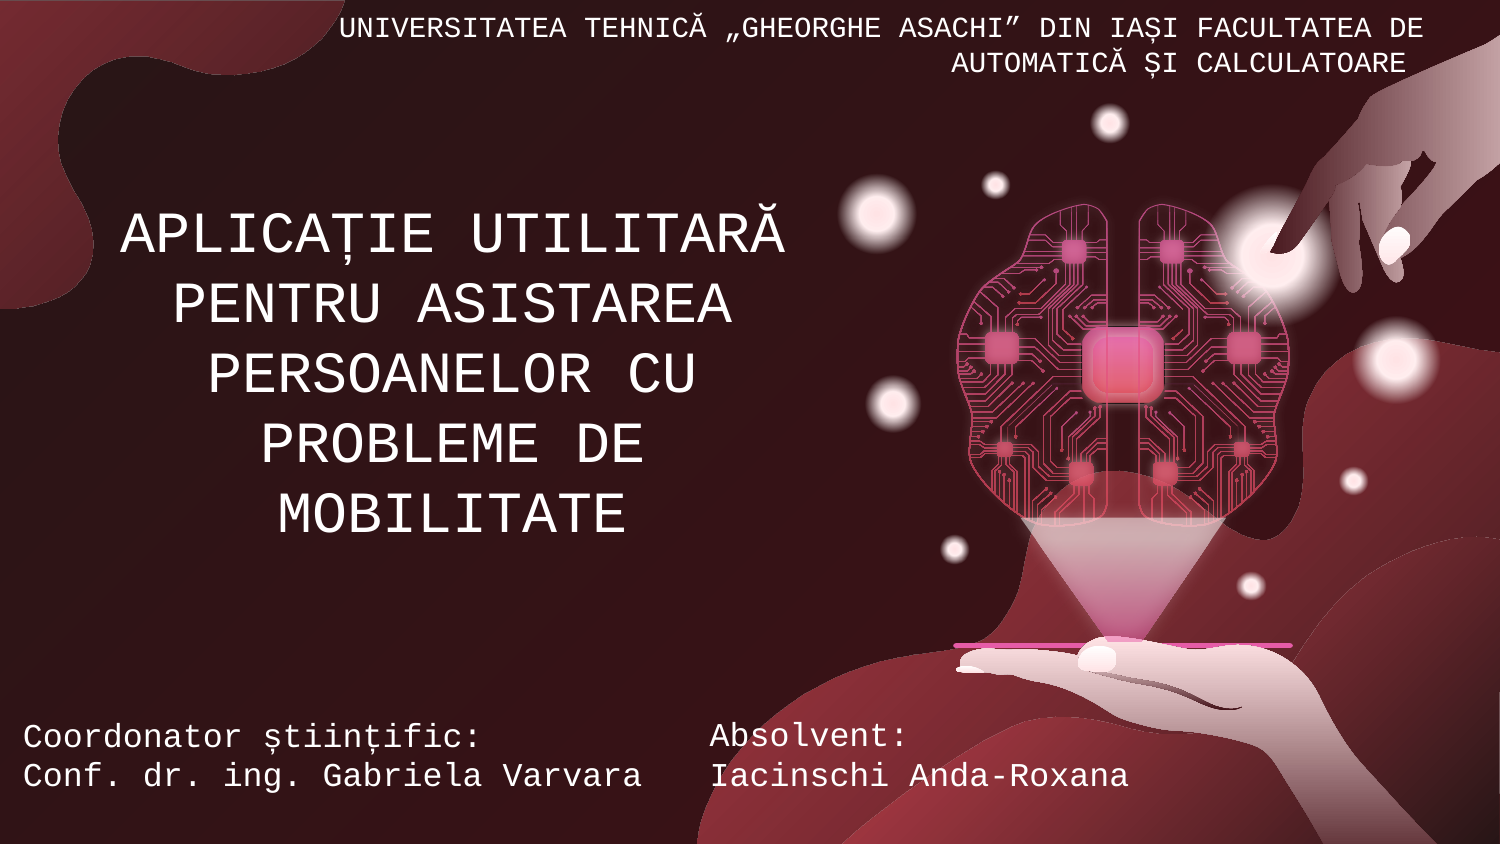

UNIVERSITATEA TEHNICĂ „GHEORGHE ASACHI” DIN IAȘI FACULTATEA DE AUTOMATICĂ ȘI CALCULATOARE
# APLICAȚIE UTILITARĂ PENTRU ASISTAREA PERSOANELOR CU PROBLEME DE MOBILITATE
Coordonator științific:
Conf. dr. ing. Gabriela Varvara

Absolvent:
Iacinschi Anda-Roxana